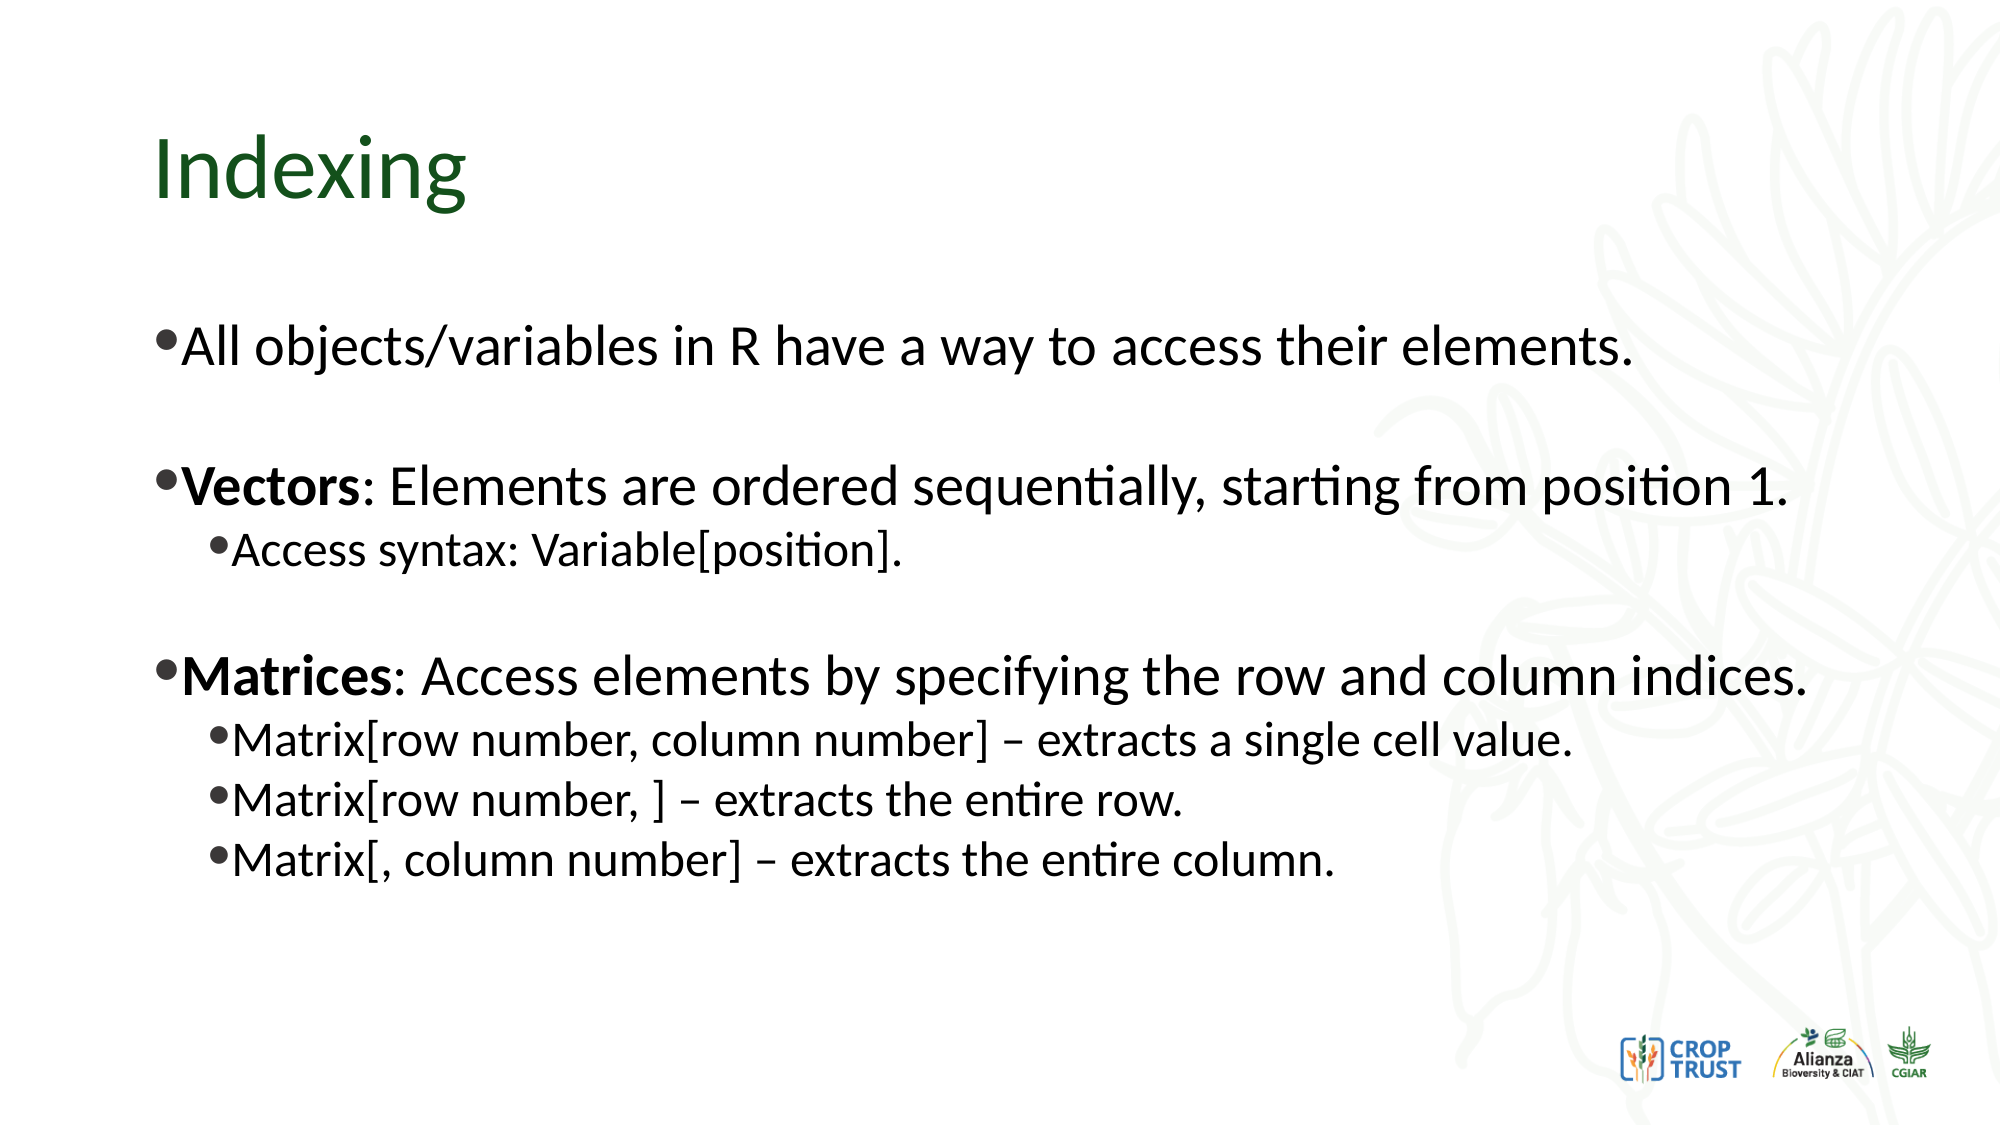

# Indexing
All objects/variables in R have a way to access their elements.

Vectors: Elements are ordered sequentially, starting from position 1.
Access syntax: Variable[position].

Matrices: Access elements by specifying the row and column indices.
Matrix[row number, column number] – extracts a single cell value.
Matrix[row number, ] – extracts the entire row.
Matrix[, column number] – extracts the entire column.